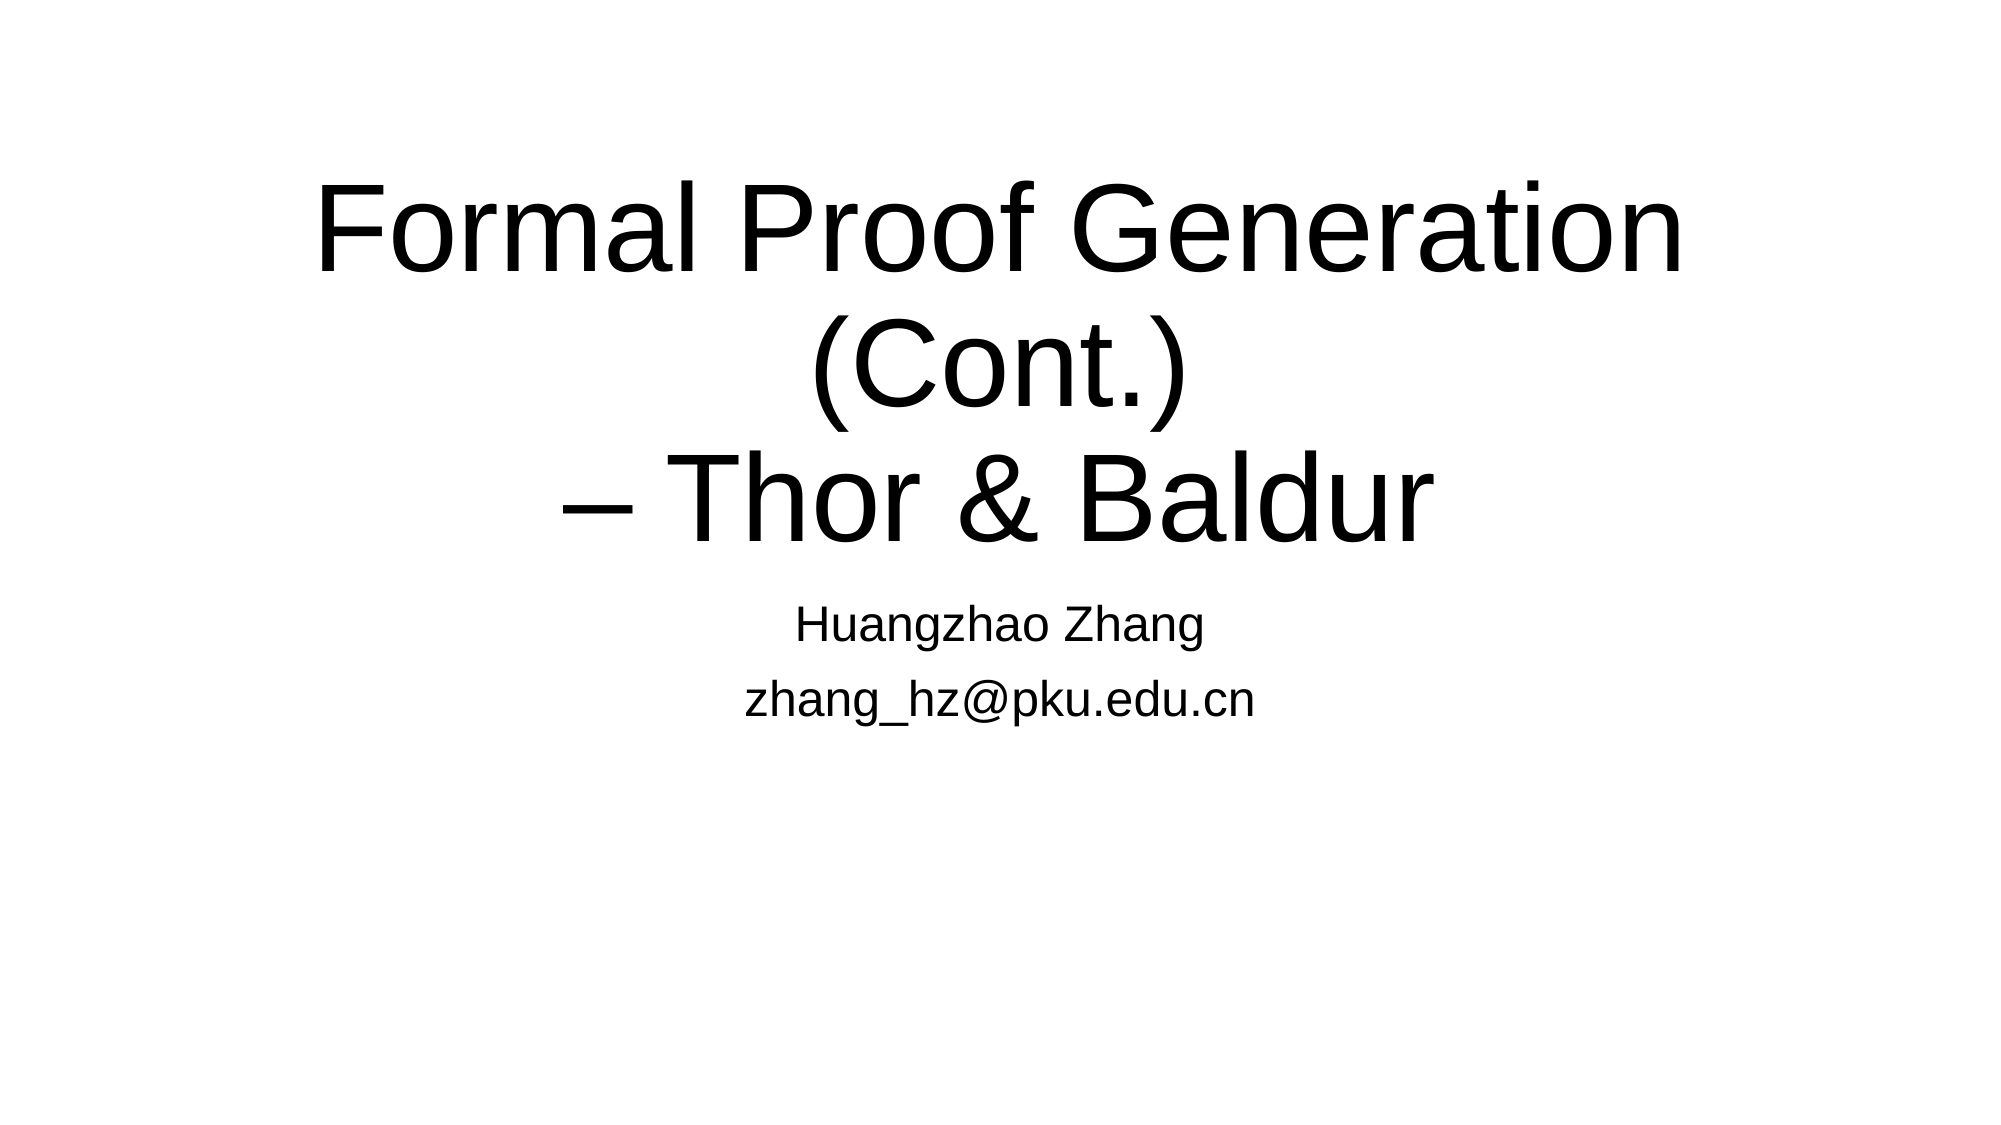

# Formal Proof Generation (Cont.) – Thor & Baldur
Huangzhao Zhang
zhang_hz@pku.edu.cn